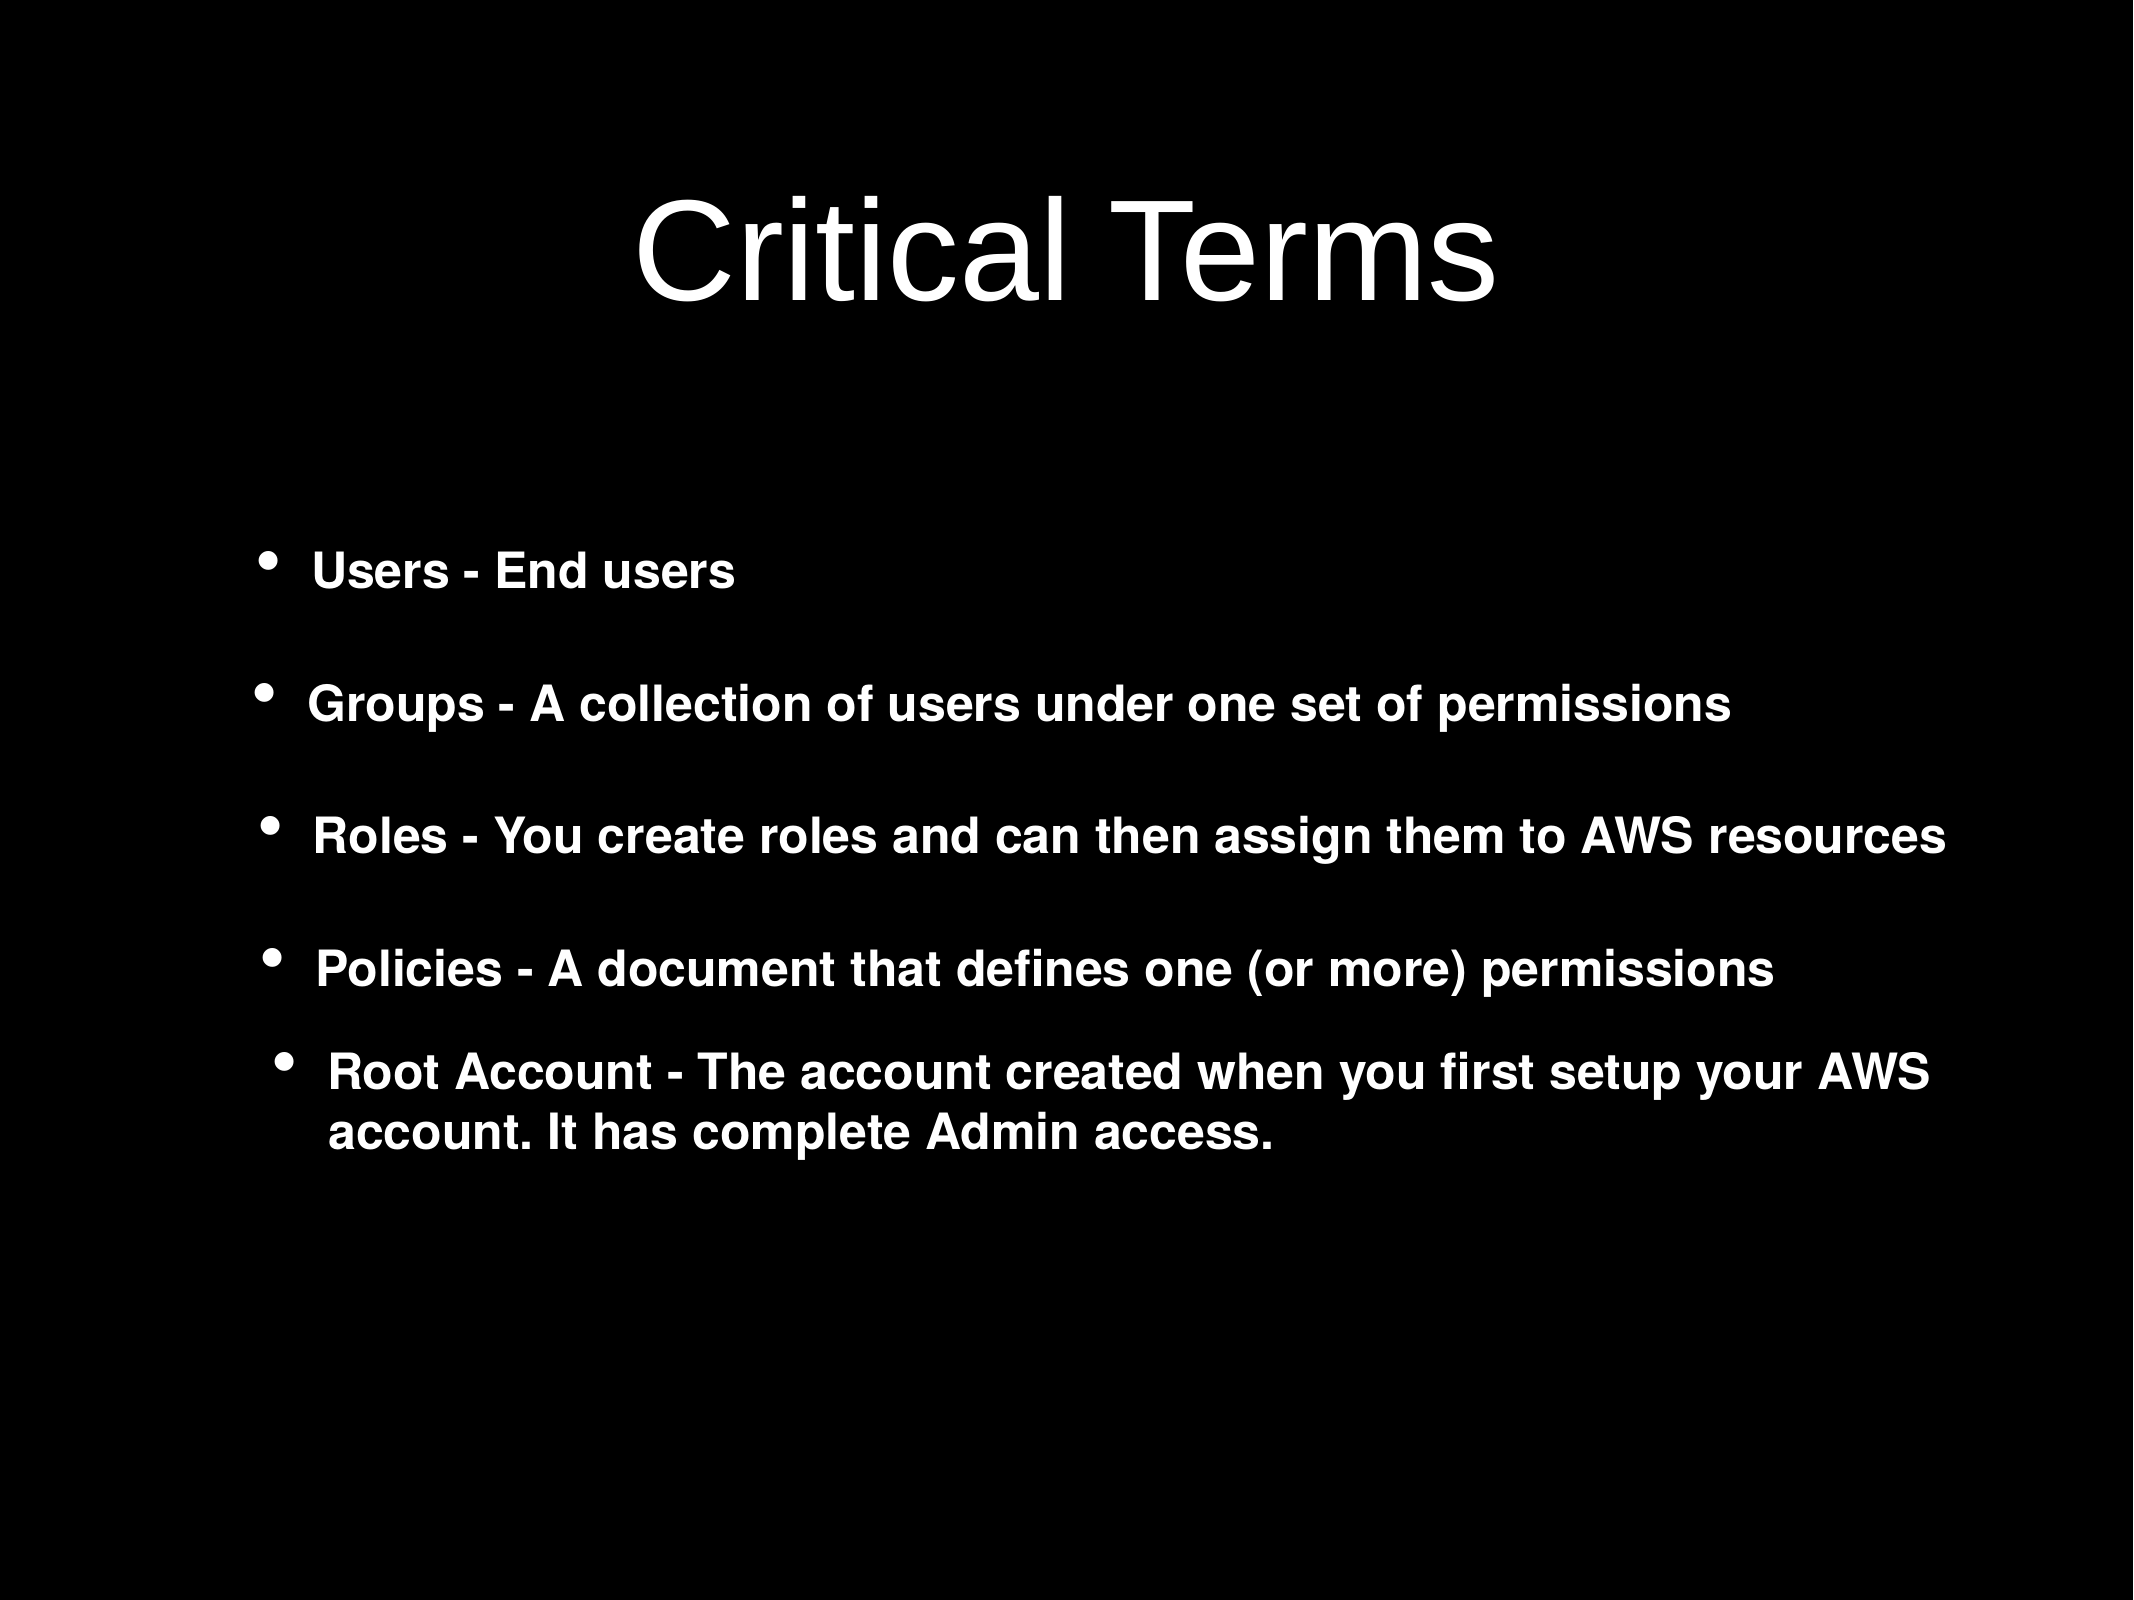

Critical Terms
Users - End users
Groups - A collection of users under one set of permissions
Roles - You create roles and can then assign them to AWS resources
Policies - A document that defines one (or more) permissions
Root Account - The account created when you first setup your AWS
    account. It has complete Admin access.